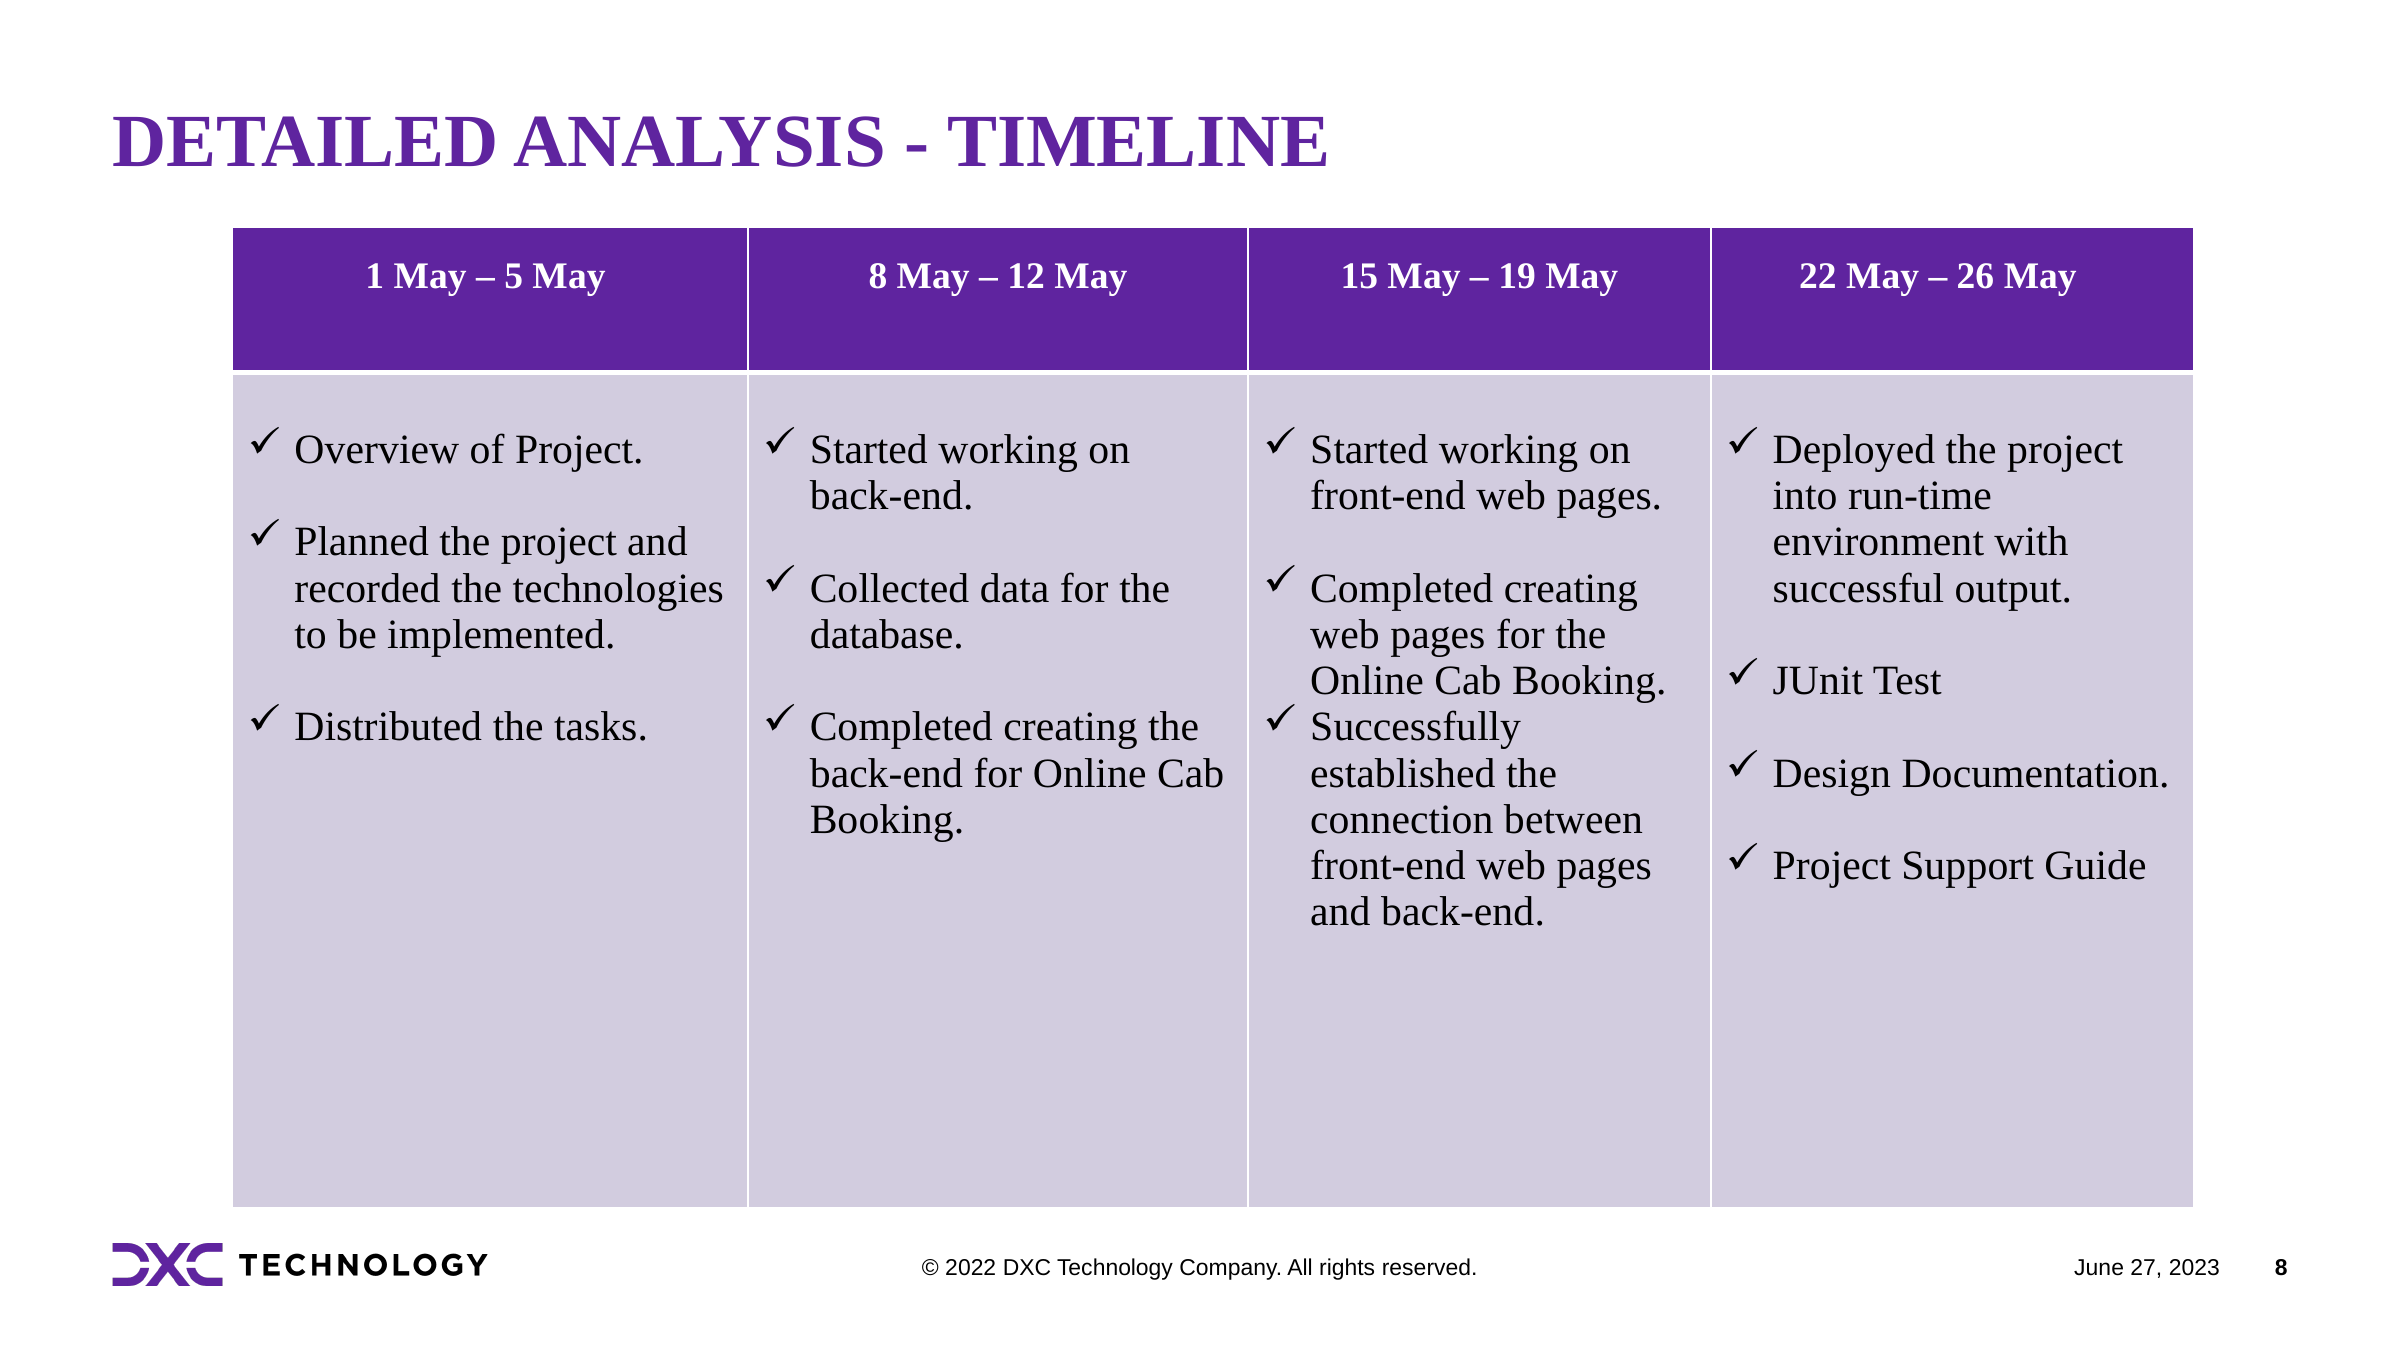

# DETAILED ANALYSIS - TIMELINE
| 1 May – 5 May | 8 May – 12 May | 15 May – 19 May | 22 May – 26 May |
| --- | --- | --- | --- |
| Overview of Project. Planned the project and recorded the technologies to be implemented. Distributed the tasks. | Started working on back-end. Collected data for the database. Completed creating the back-end for Online Cab Booking. | Started working on front-end web pages. Completed creating web pages for the Online Cab Booking. Successfully established the connection between front-end web pages and back-end. | Deployed the project into run-time environment with successful output. JUnit Test Design Documentation. Project Support Guide |